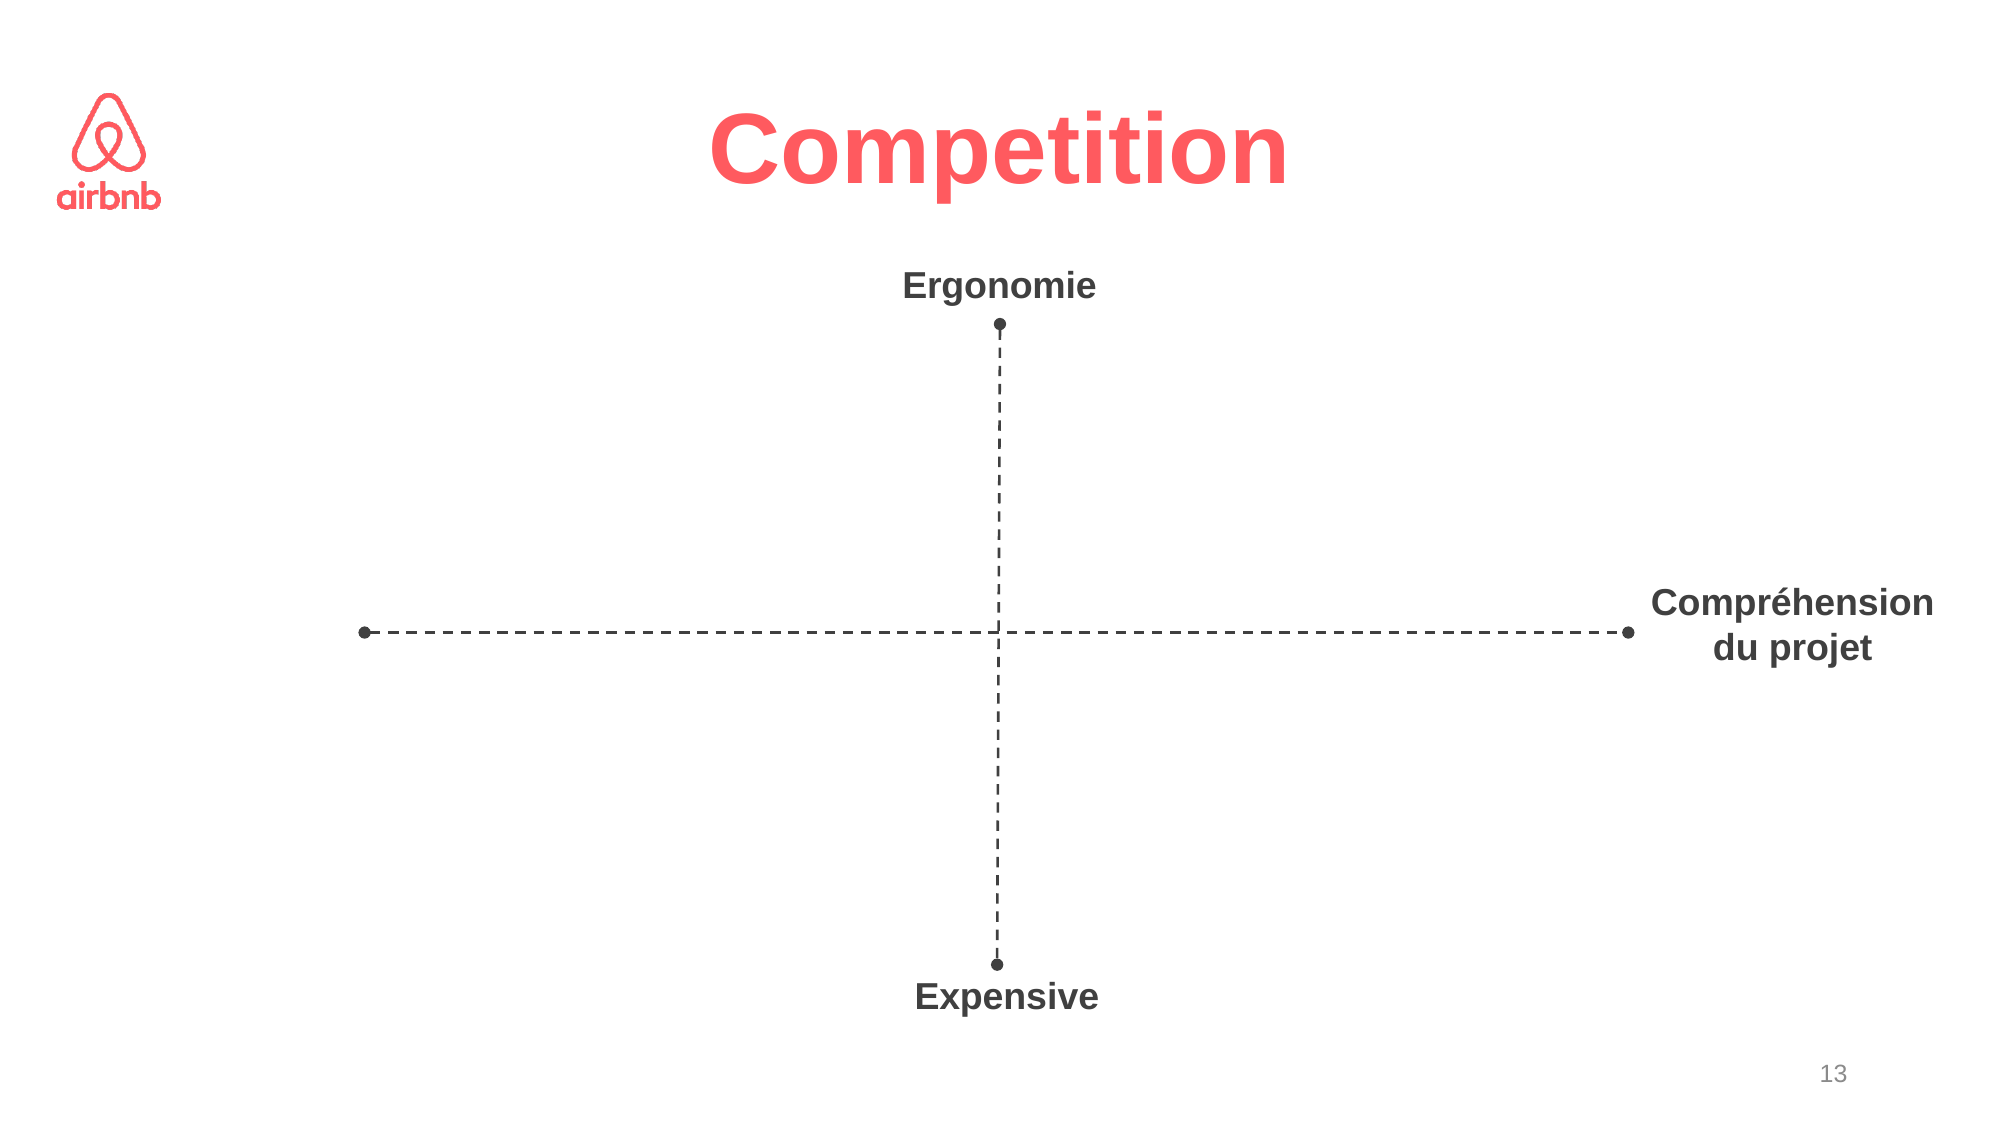

# Competition
Ergonomie
Compréhension du projet
Expensive
13